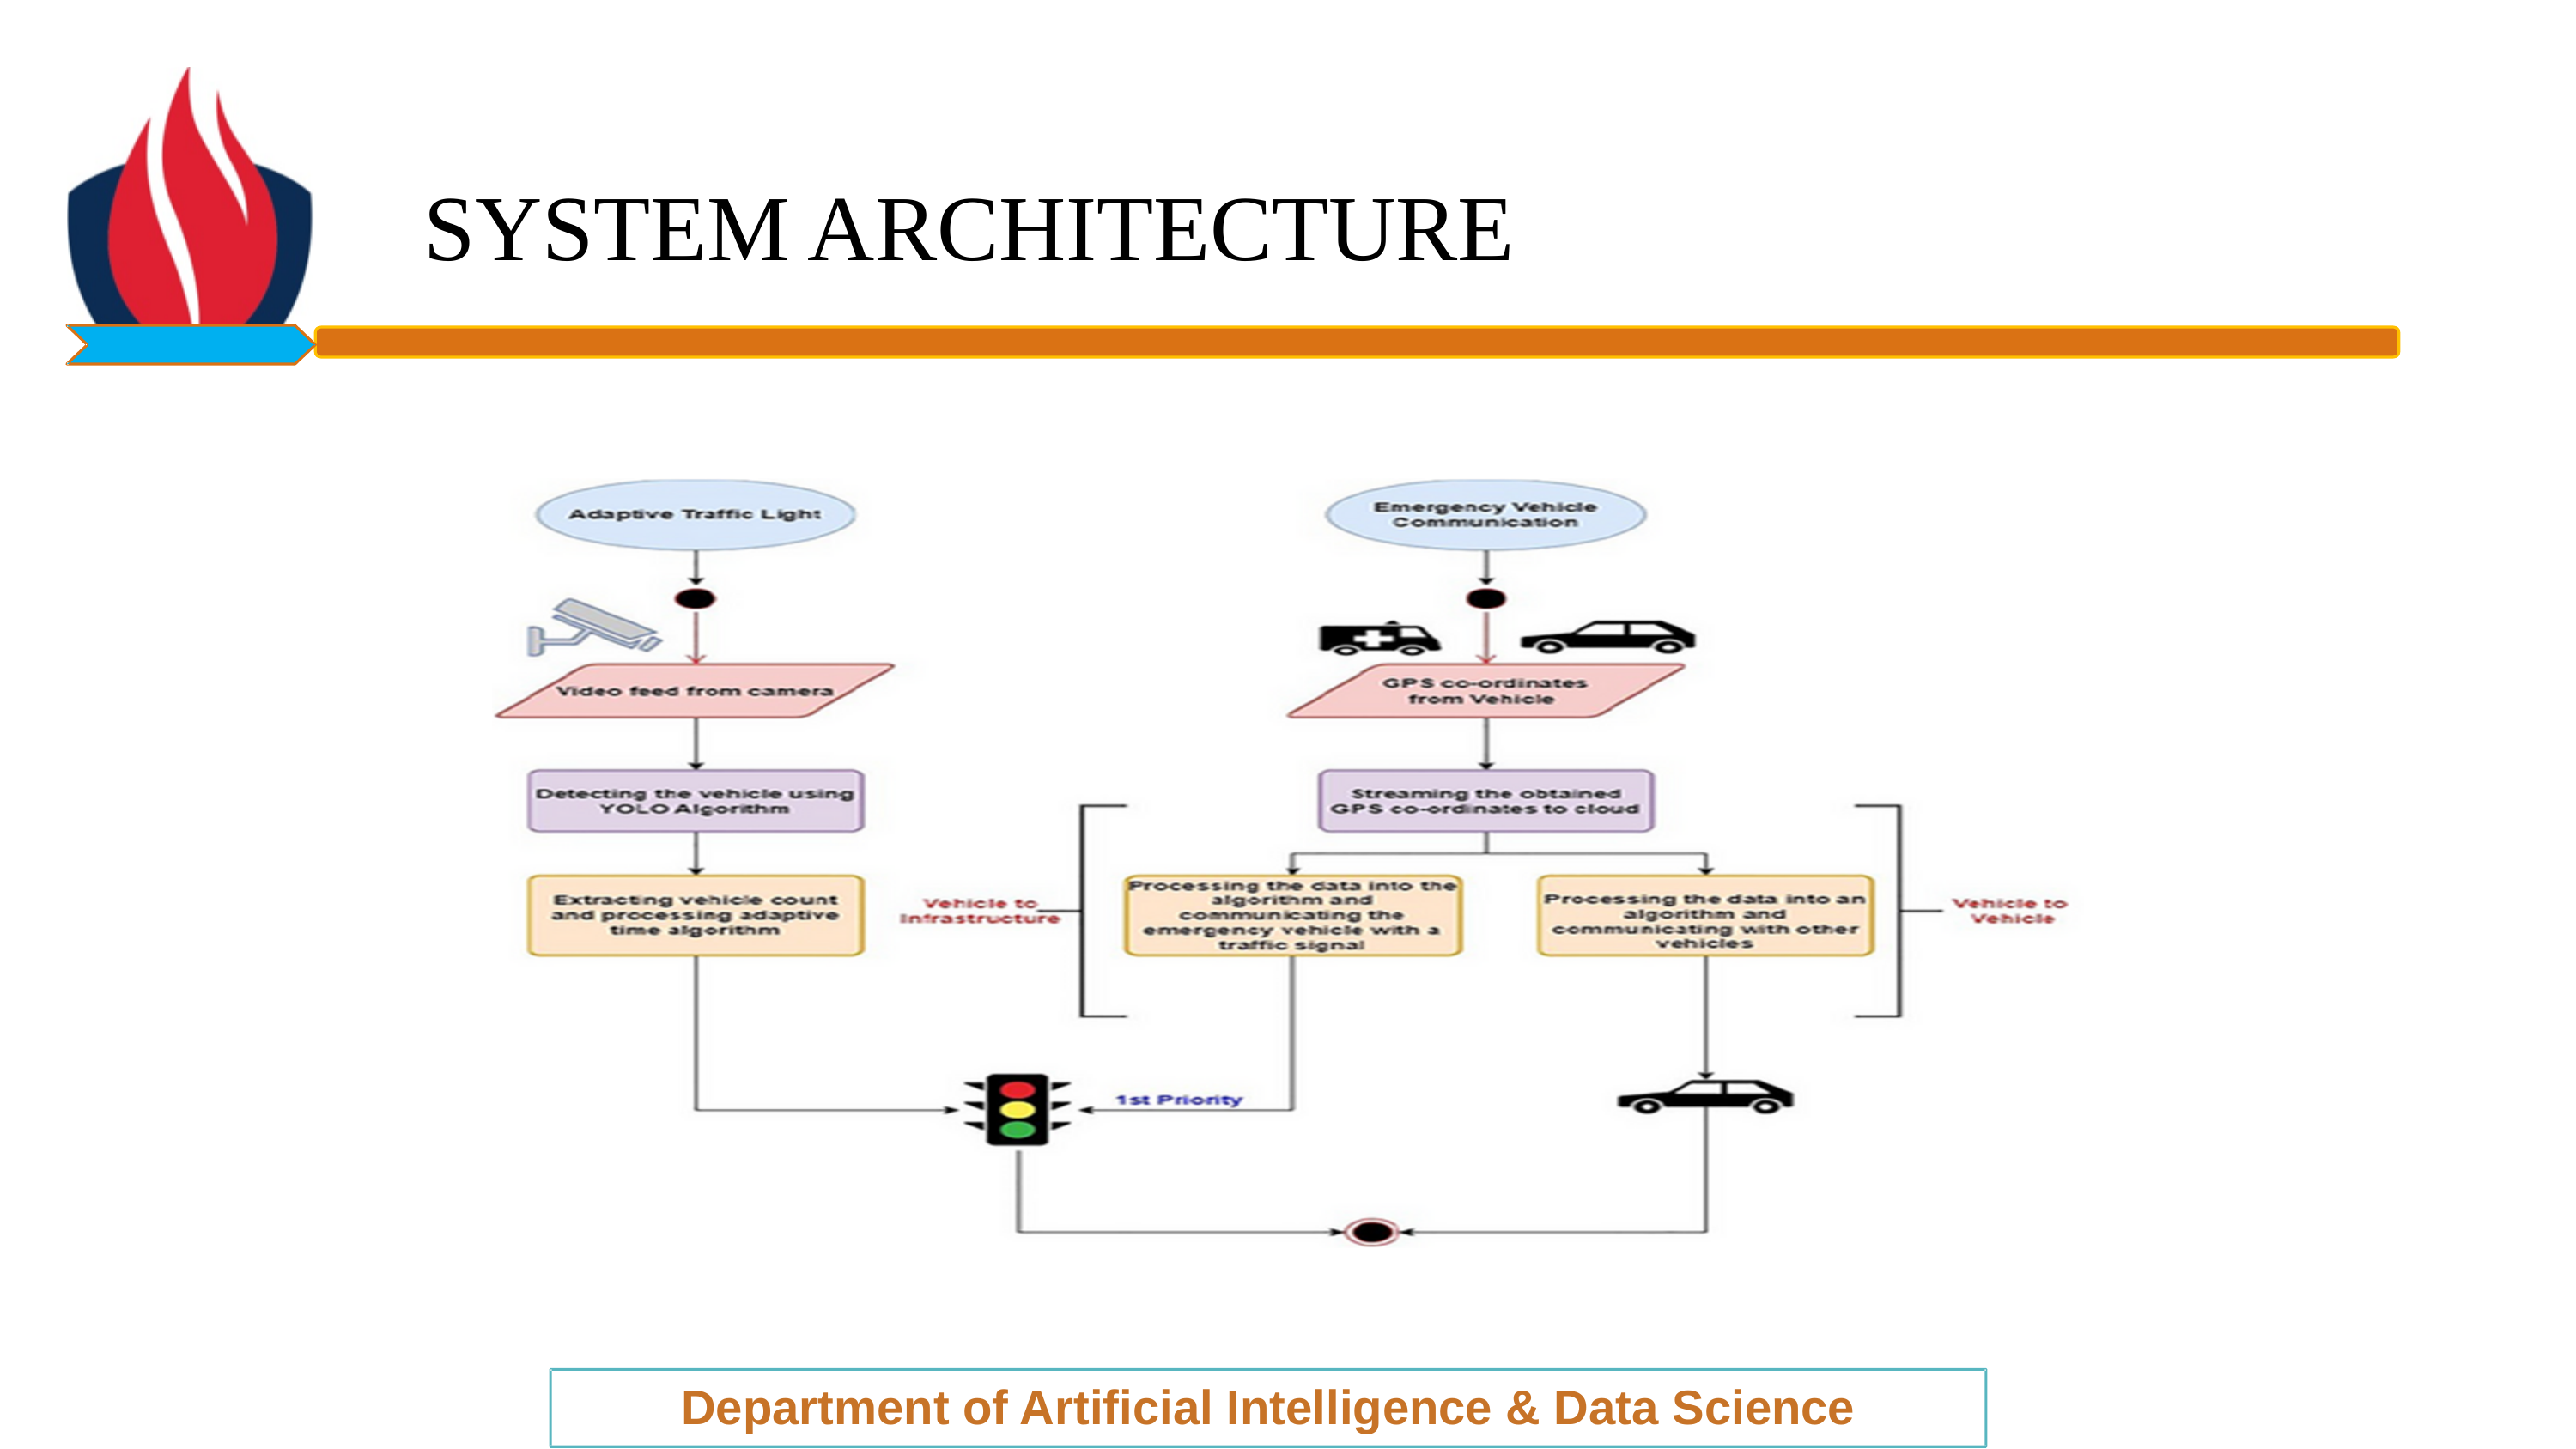

SYSTEM ARCHITECTURE

Department of Artificial Intelligence & Data Science